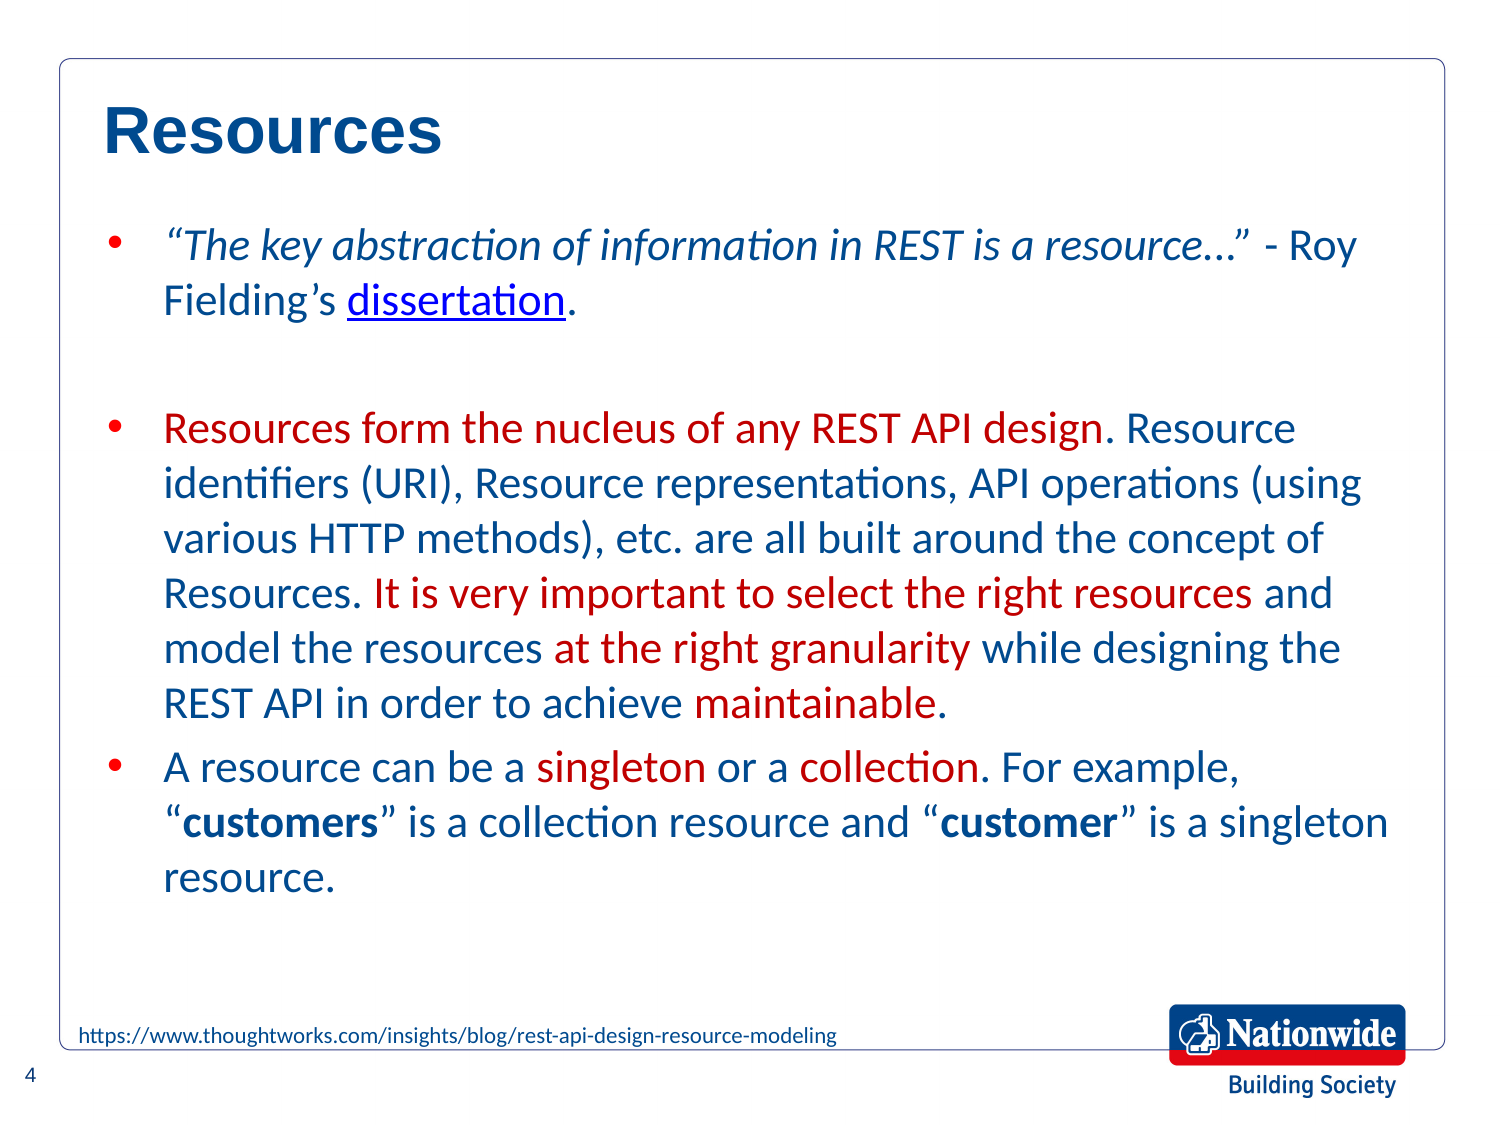

Resources
“The key abstraction of information in REST is a resource...” - Roy Fielding’s dissertation.

Resources form the nucleus of any REST API design. Resource identifiers (URI), Resource representations, API operations (using various HTTP methods), etc. are all built around the concept of Resources. It is very important to select the right resources and model the resources at the right granularity while designing the REST API in order to achieve maintainable.
A resource can be a singleton or a collection. For example, “customers” is a collection resource and “customer” is a singleton resource.

https://www.thoughtworks.com/insights/blog/rest-api-design-resource-modeling